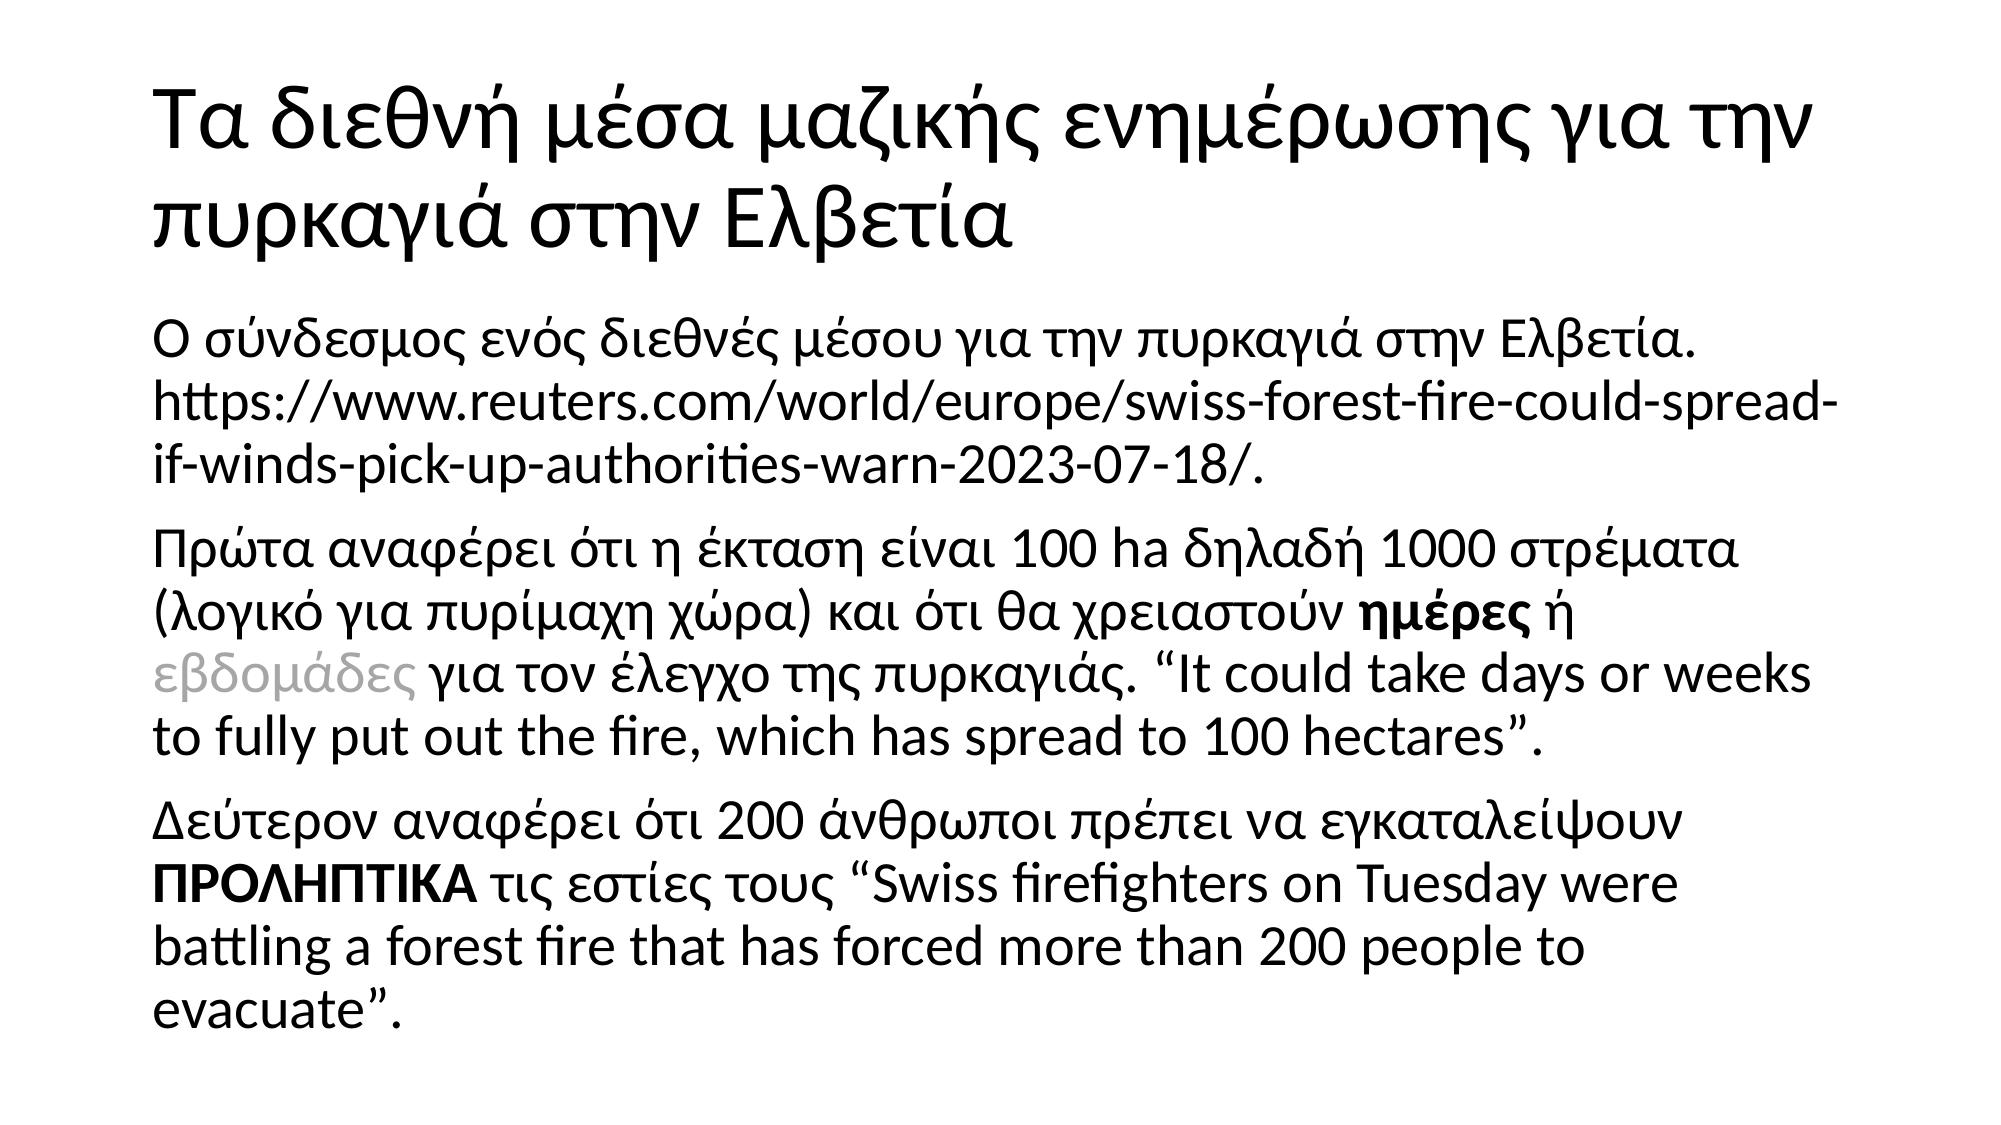

# Τα διεθνή μέσα μαζικής ενημέρωσης για την πυρκαγιά στην Ελβετία
Ο σύνδεσμος ενός διεθνές μέσου για την πυρκαγιά στην Ελβετία. https://www.reuters.com/world/europe/swiss-forest-fire-could-spread-if-winds-pick-up-authorities-warn-2023-07-18/.
Πρώτα αναφέρει ότι η έκταση είναι 100 ha δηλαδή 1000 στρέματα (λογικό για πυρίμαχη χώρα) και ότι θα χρειαστούν ημέρες ή εβδομάδες για τον έλεγχο της πυρκαγιάς. “It could take days or weeks to fully put out the fire, which has spread to 100 hectares”.
Δεύτερον αναφέρει ότι 200 άνθρωποι πρέπει να εγκαταλείψουν ΠΡΟΛΗΠΤΙΚΑ τις εστίες τους “Swiss firefighters on Tuesday were battling a forest fire that has forced more than 200 people to evacuate”.